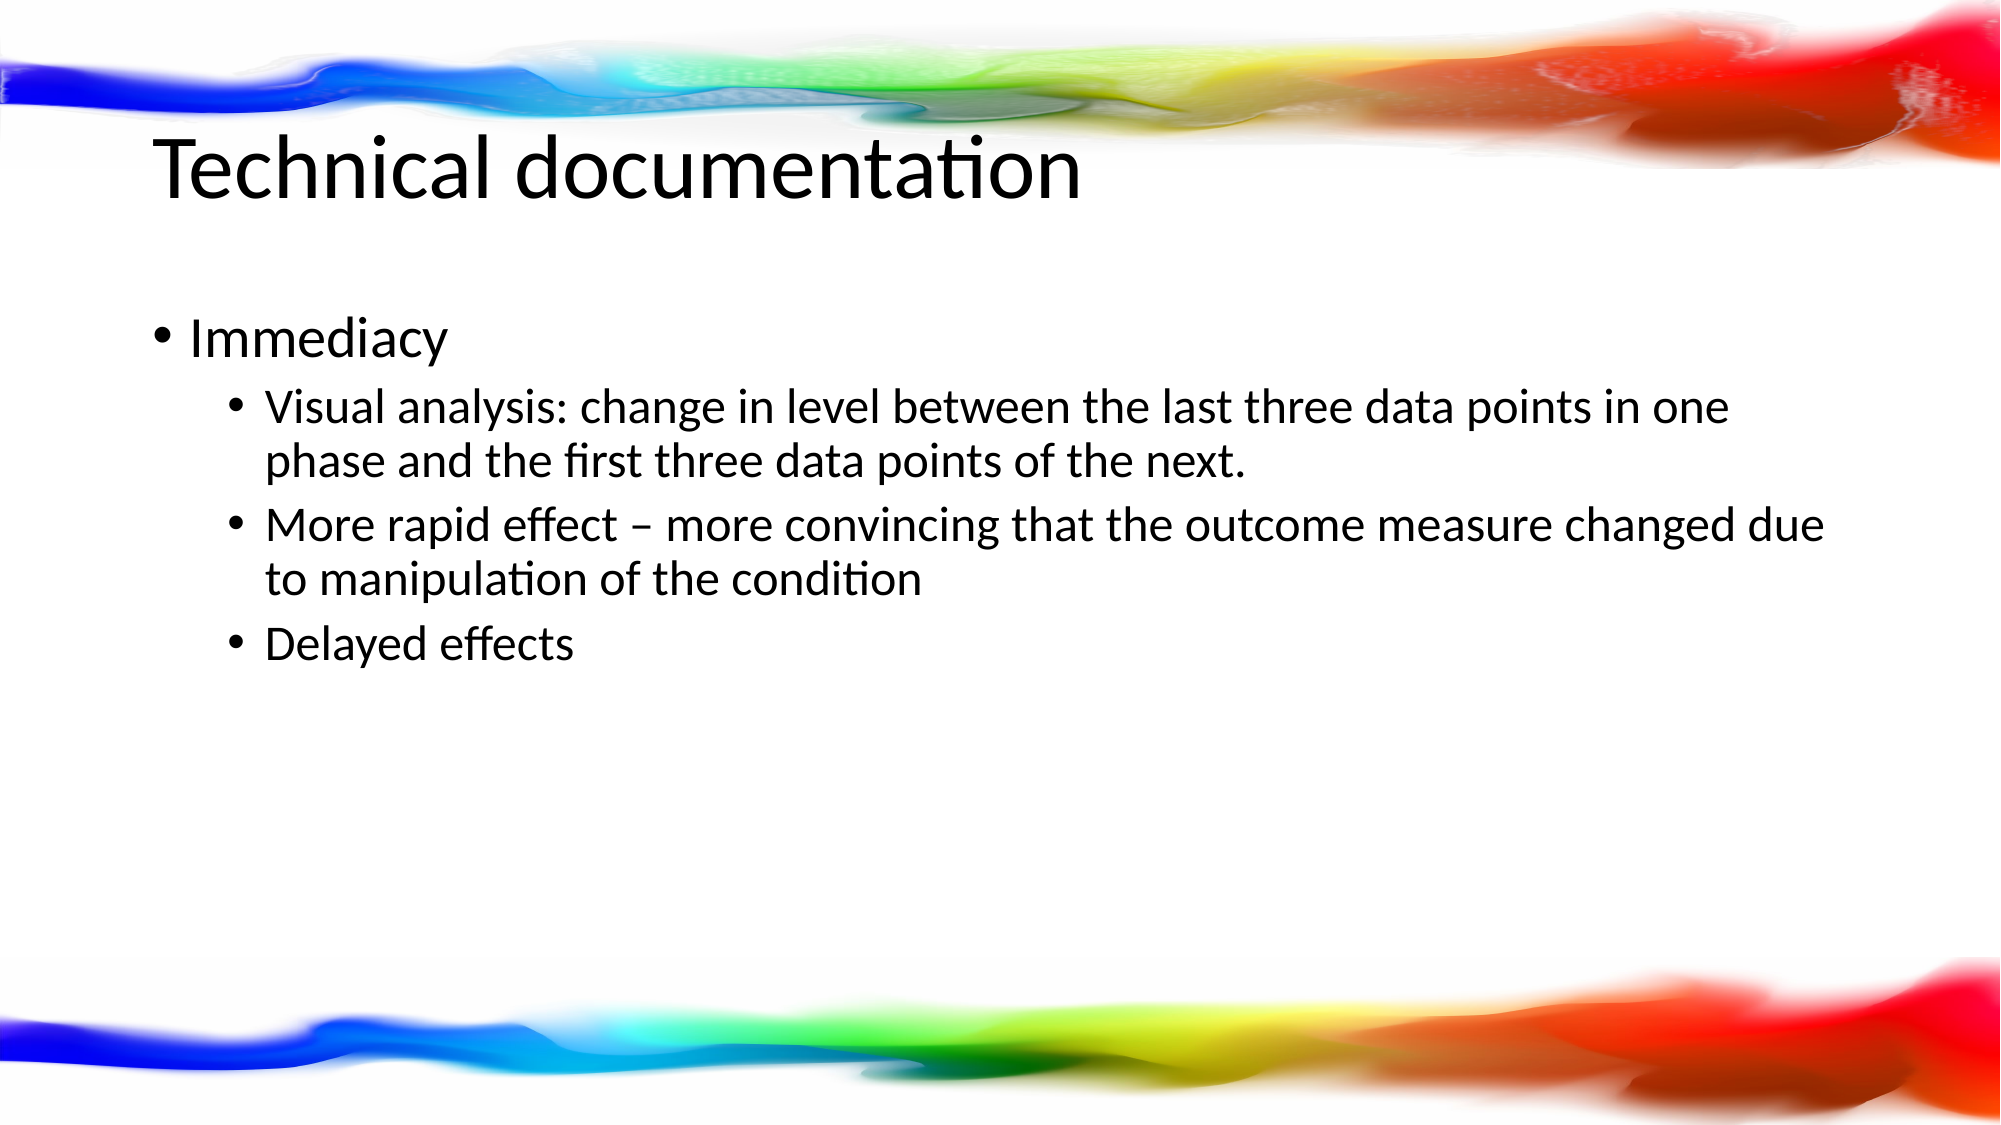

# Technical documentation
Immediacy
Visual analysis: change in level between the last three data points in one phase and the first three data points of the next.
More rapid effect – more convincing that the outcome measure changed due to manipulation of the condition
Delayed effects